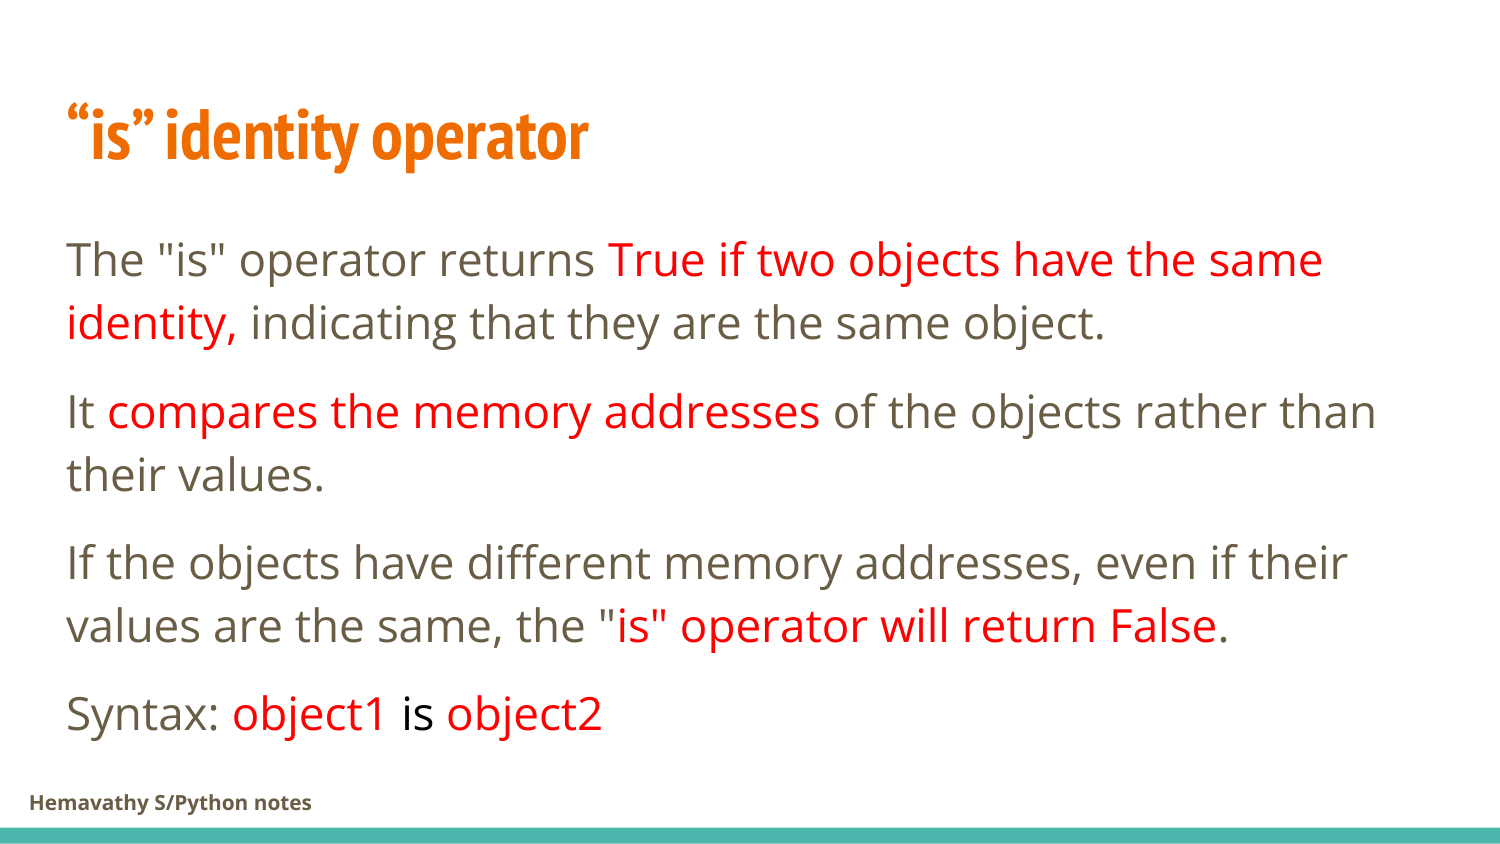

# “is” identity operator
The "is" operator returns True if two objects have the same identity, indicating that they are the same object.
It compares the memory addresses of the objects rather than their values.
If the objects have different memory addresses, even if their values are the same, the "is" operator will return False.
Syntax: object1 is object2